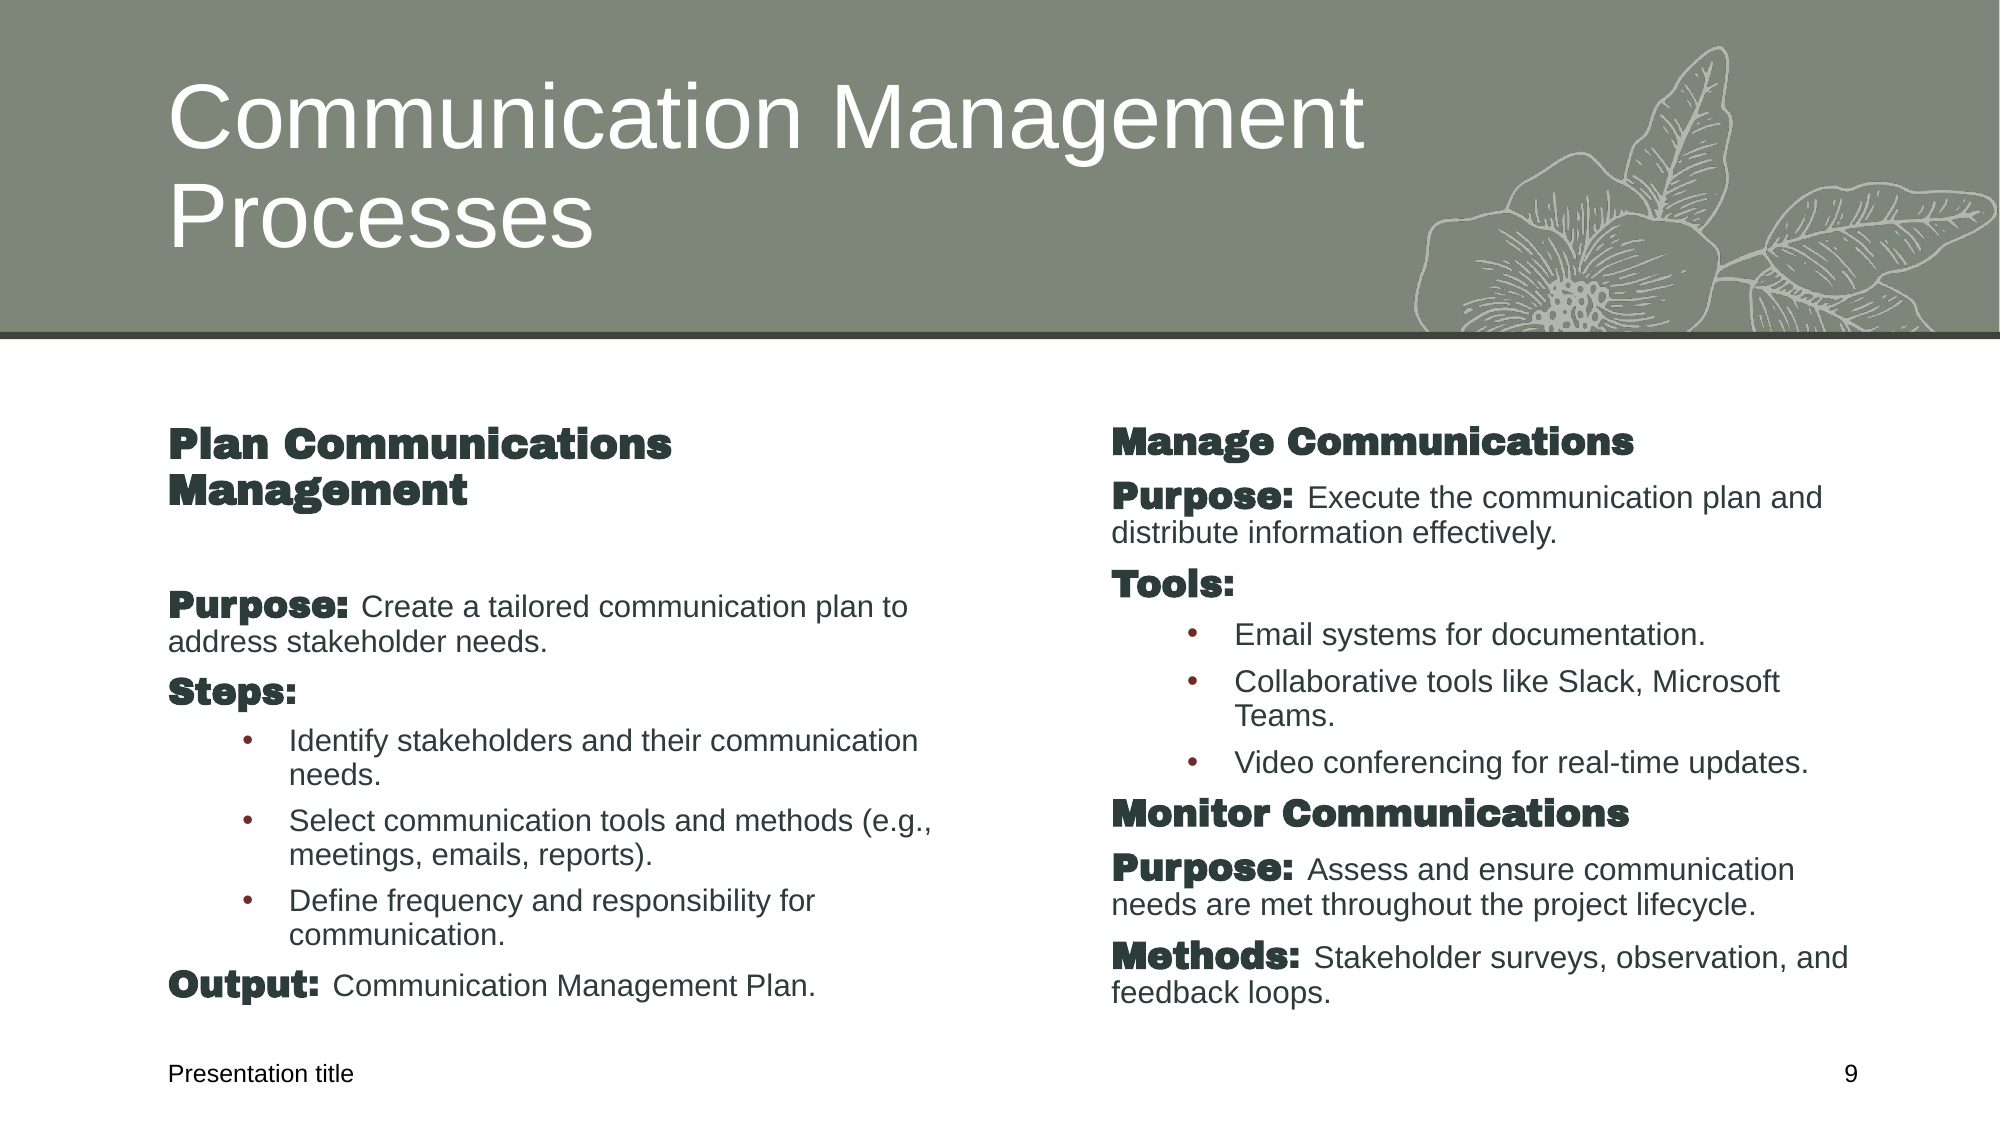

# Communication Management Processes
Plan Communications Management

Purpose: Create a tailored communication plan to address stakeholder needs.
Steps:
Identify stakeholders and their communication needs.
Select communication tools and methods (e.g., meetings, emails, reports).
Define frequency and responsibility for communication.
Output: Communication Management Plan.

Manage Communications
Purpose: Execute the communication plan and distribute information effectively.
Tools:
Email systems for documentation.
Collaborative tools like Slack, Microsoft Teams.
Video conferencing for real-time updates.
Monitor Communications
Purpose: Assess and ensure communication needs are met throughout the project lifecycle.
Methods: Stakeholder surveys, observation, and feedback loops.

Presentation title
9